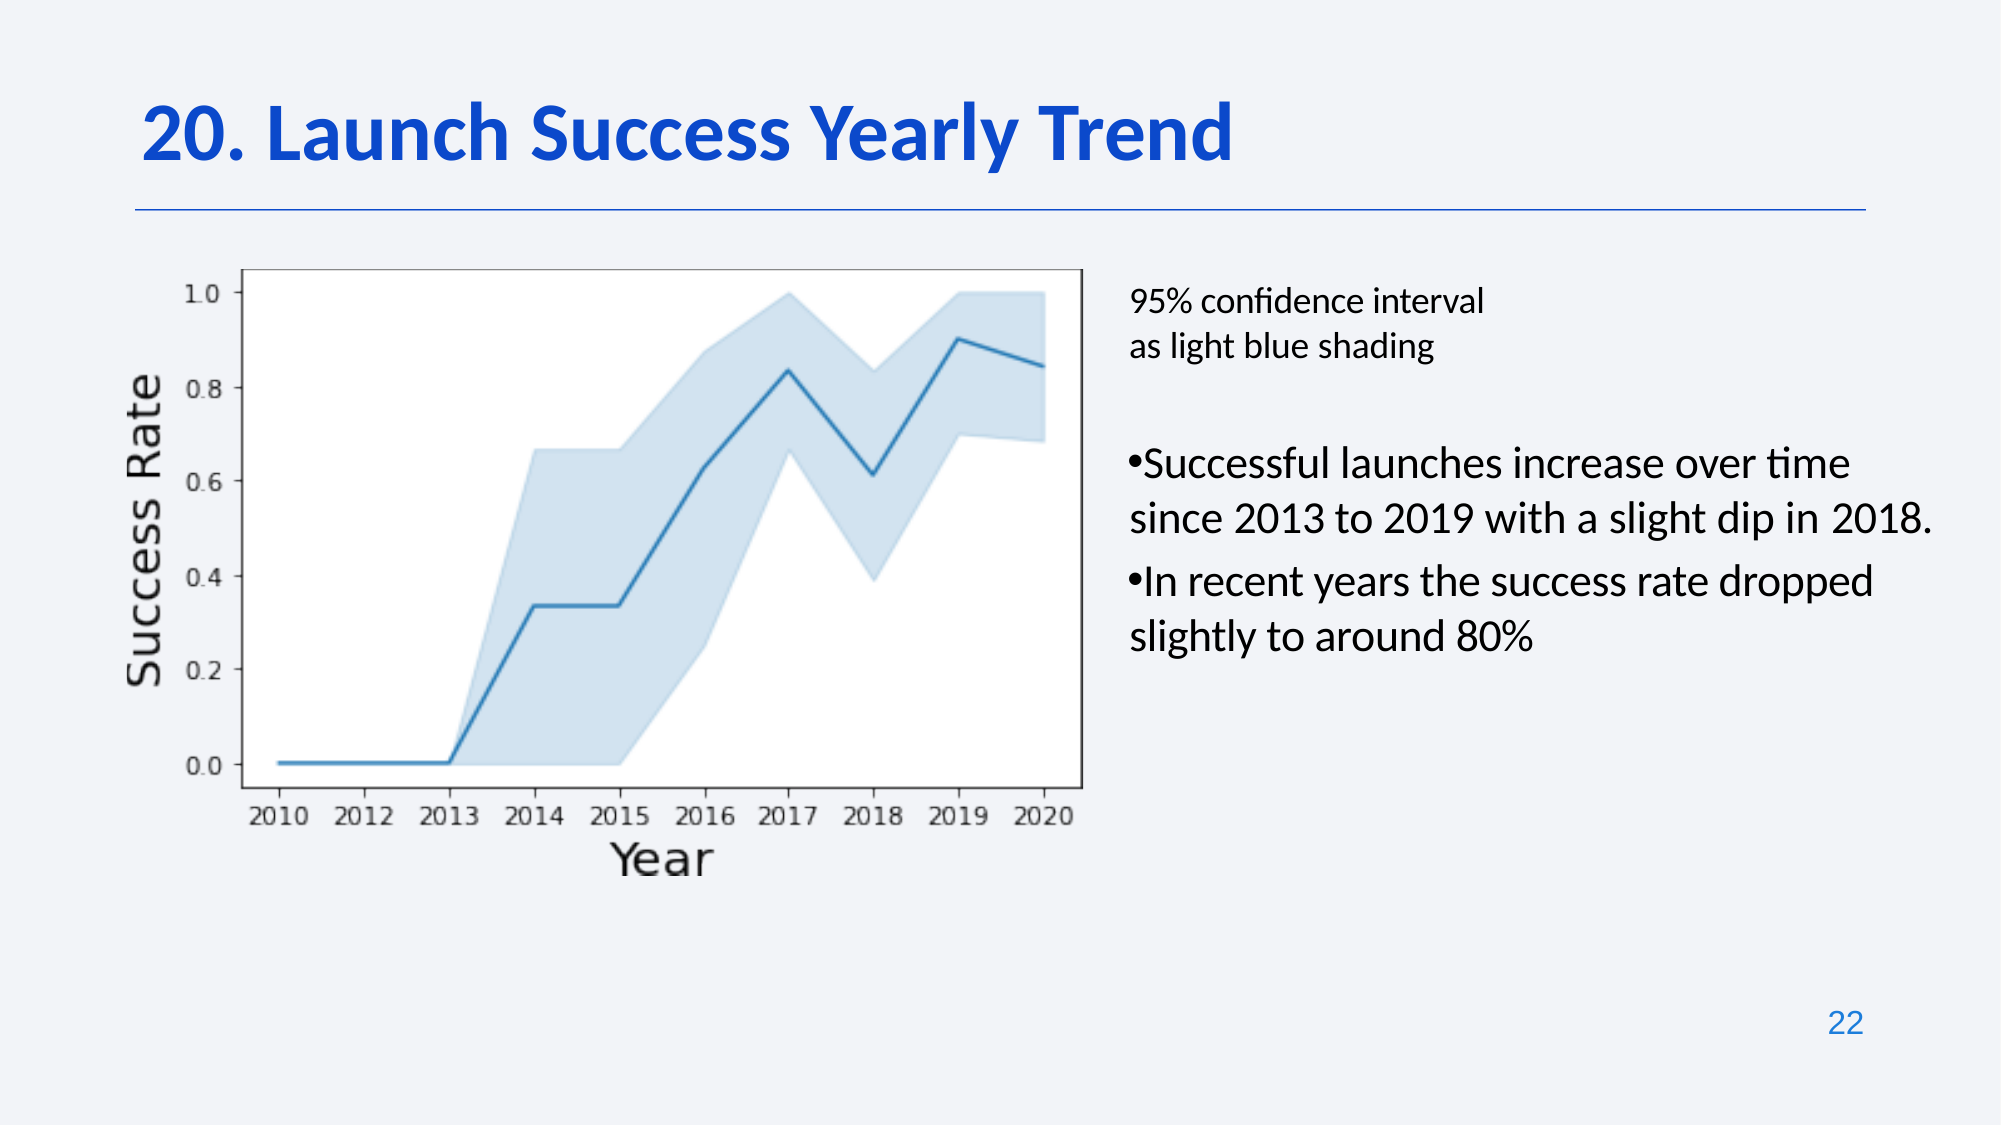

20. Launch Success Yearly Trend

95% confidence interval as light blue shading
Successful launches increase over time since 2013 to 2019 with a slight dip in 2018.
In recent years the success rate dropped slightly to around 80%
22